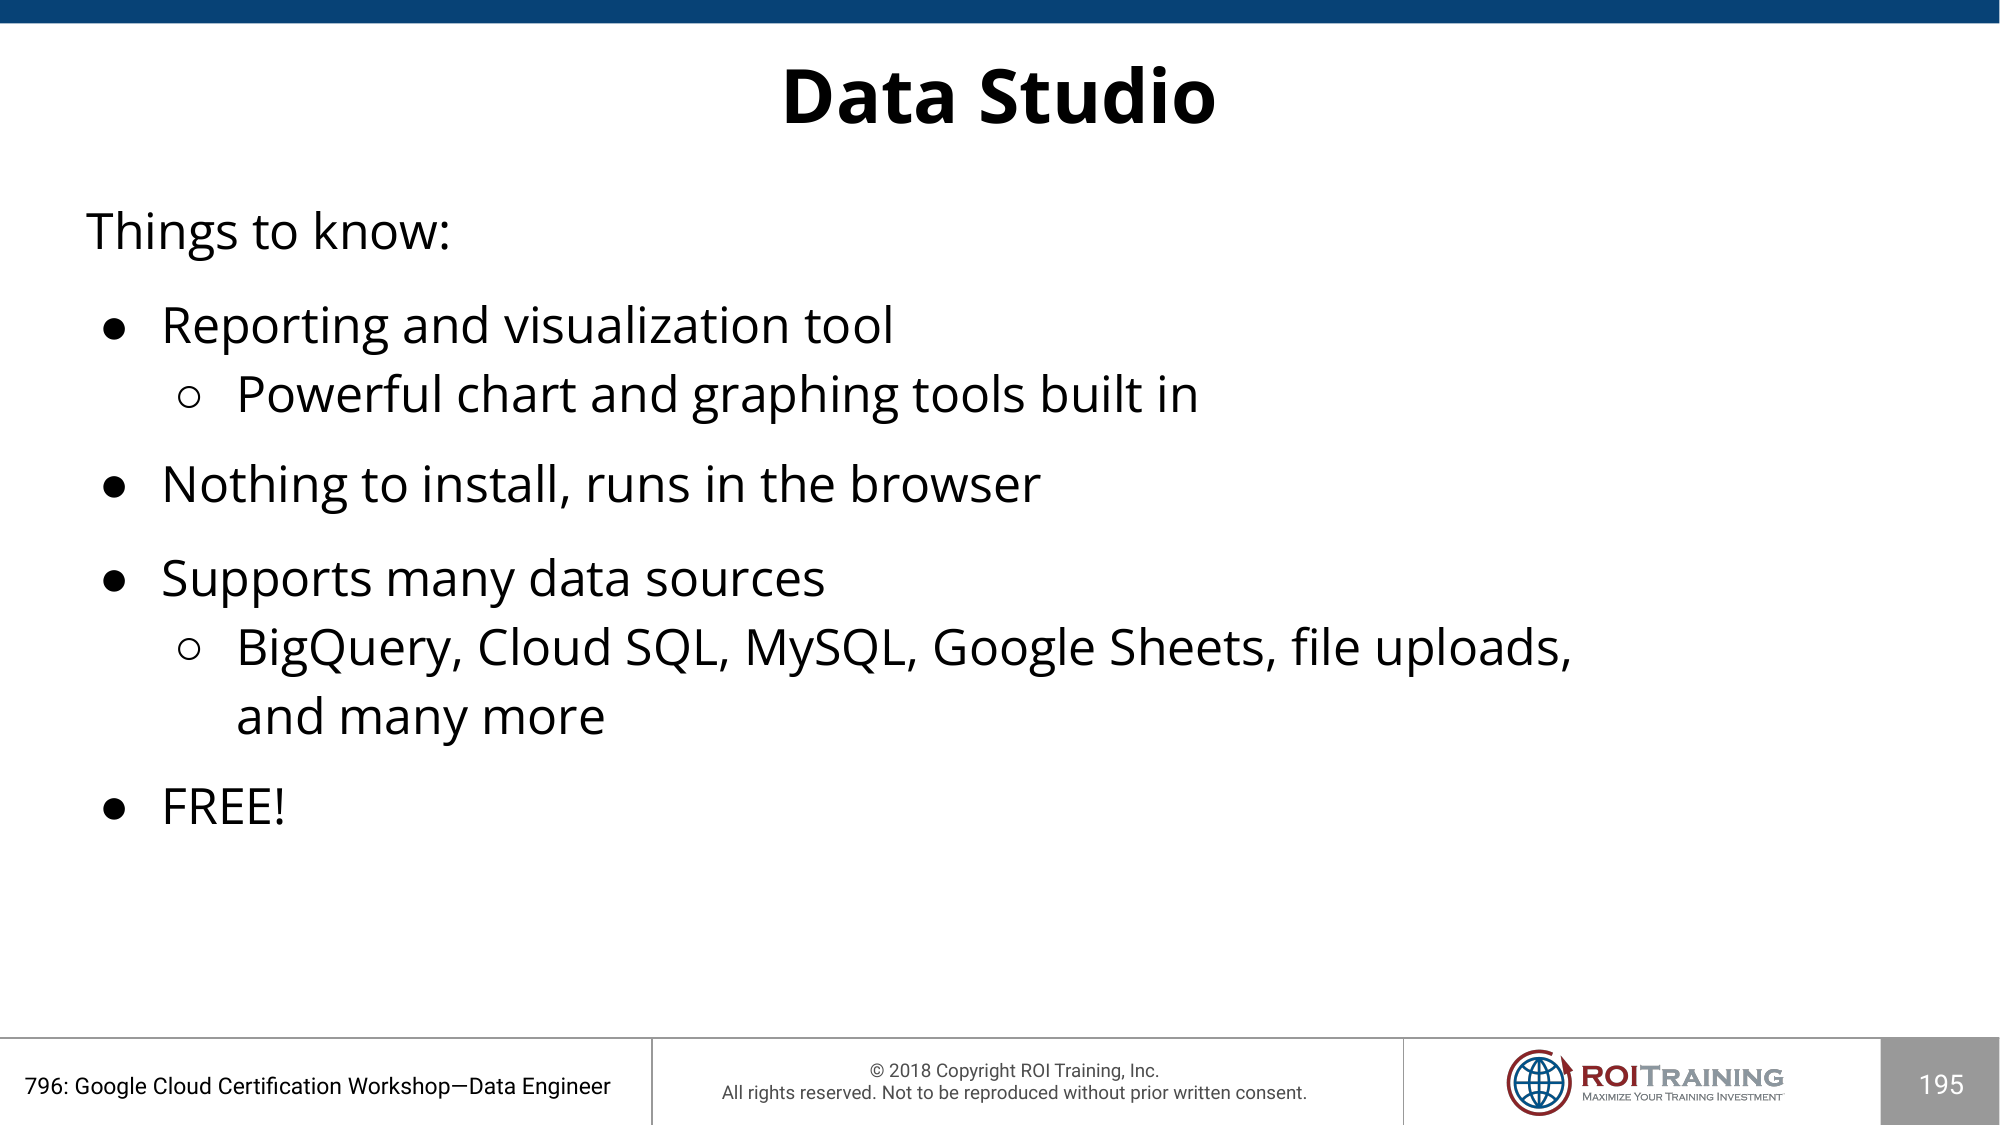

# Data Studio
Things to know:
Reporting and visualization tool
Powerful chart and graphing tools built in
Nothing to install, runs in the browser
Supports many data sources
BigQuery, Cloud SQL, MySQL, Google Sheets, file uploads,
and many more
FREE!